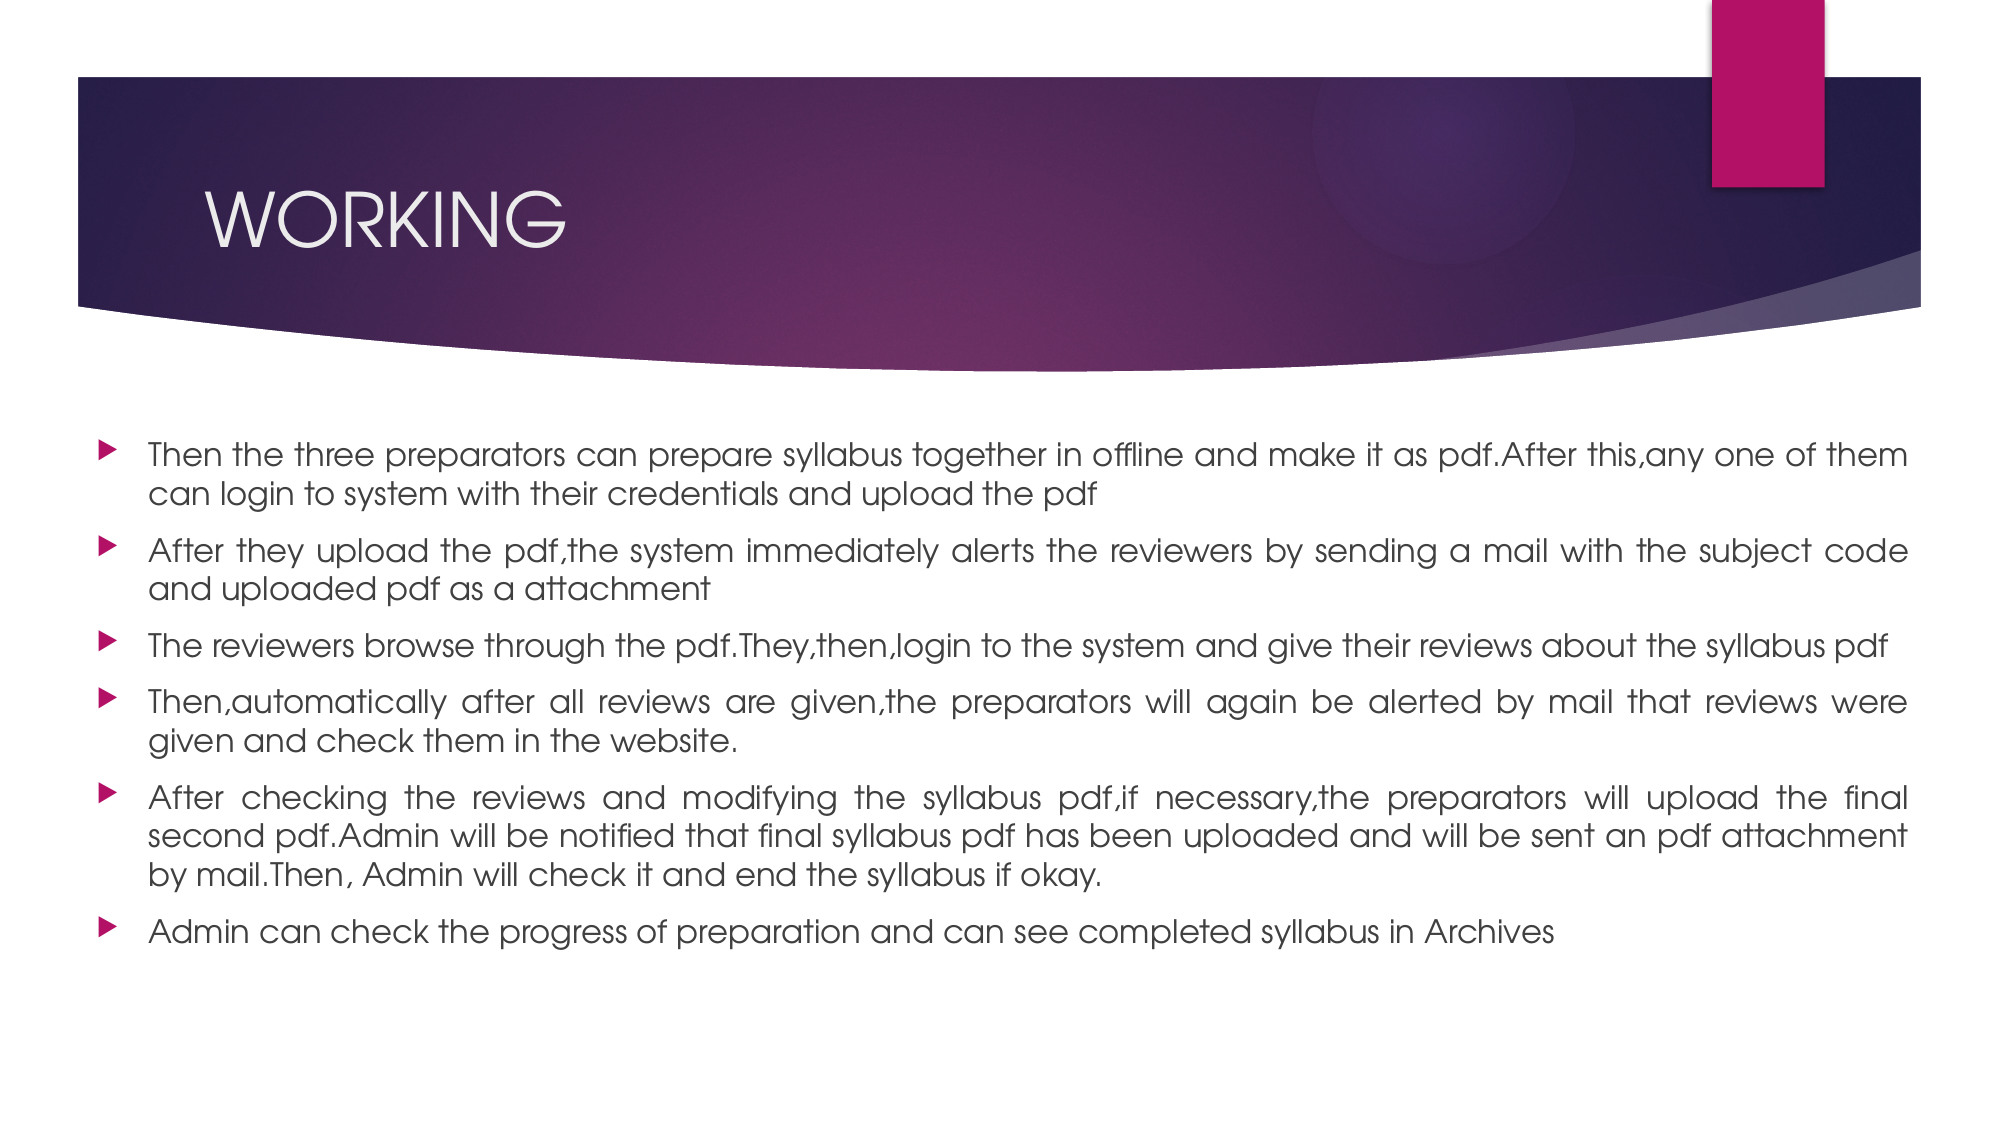

# WORKING
Then the three preparators can prepare syllabus together in offline and make it as pdf.After this,any one of them can login to system with their credentials and upload the pdf
After they upload the pdf,the system immediately alerts the reviewers by sending a mail with the subject code and uploaded pdf as a attachment
The reviewers browse through the pdf.They,then,login to the system and give their reviews about the syllabus pdf
Then,automatically after all reviews are given,the preparators will again be alerted by mail that reviews were given and check them in the website.
After checking the reviews and modifying the syllabus pdf,if necessary,the preparators will upload the final second pdf.Admin will be notified that final syllabus pdf has been uploaded and will be sent an pdf attachment by mail.Then, Admin will check it and end the syllabus if okay.
Admin can check the progress of preparation and can see completed syllabus in Archives